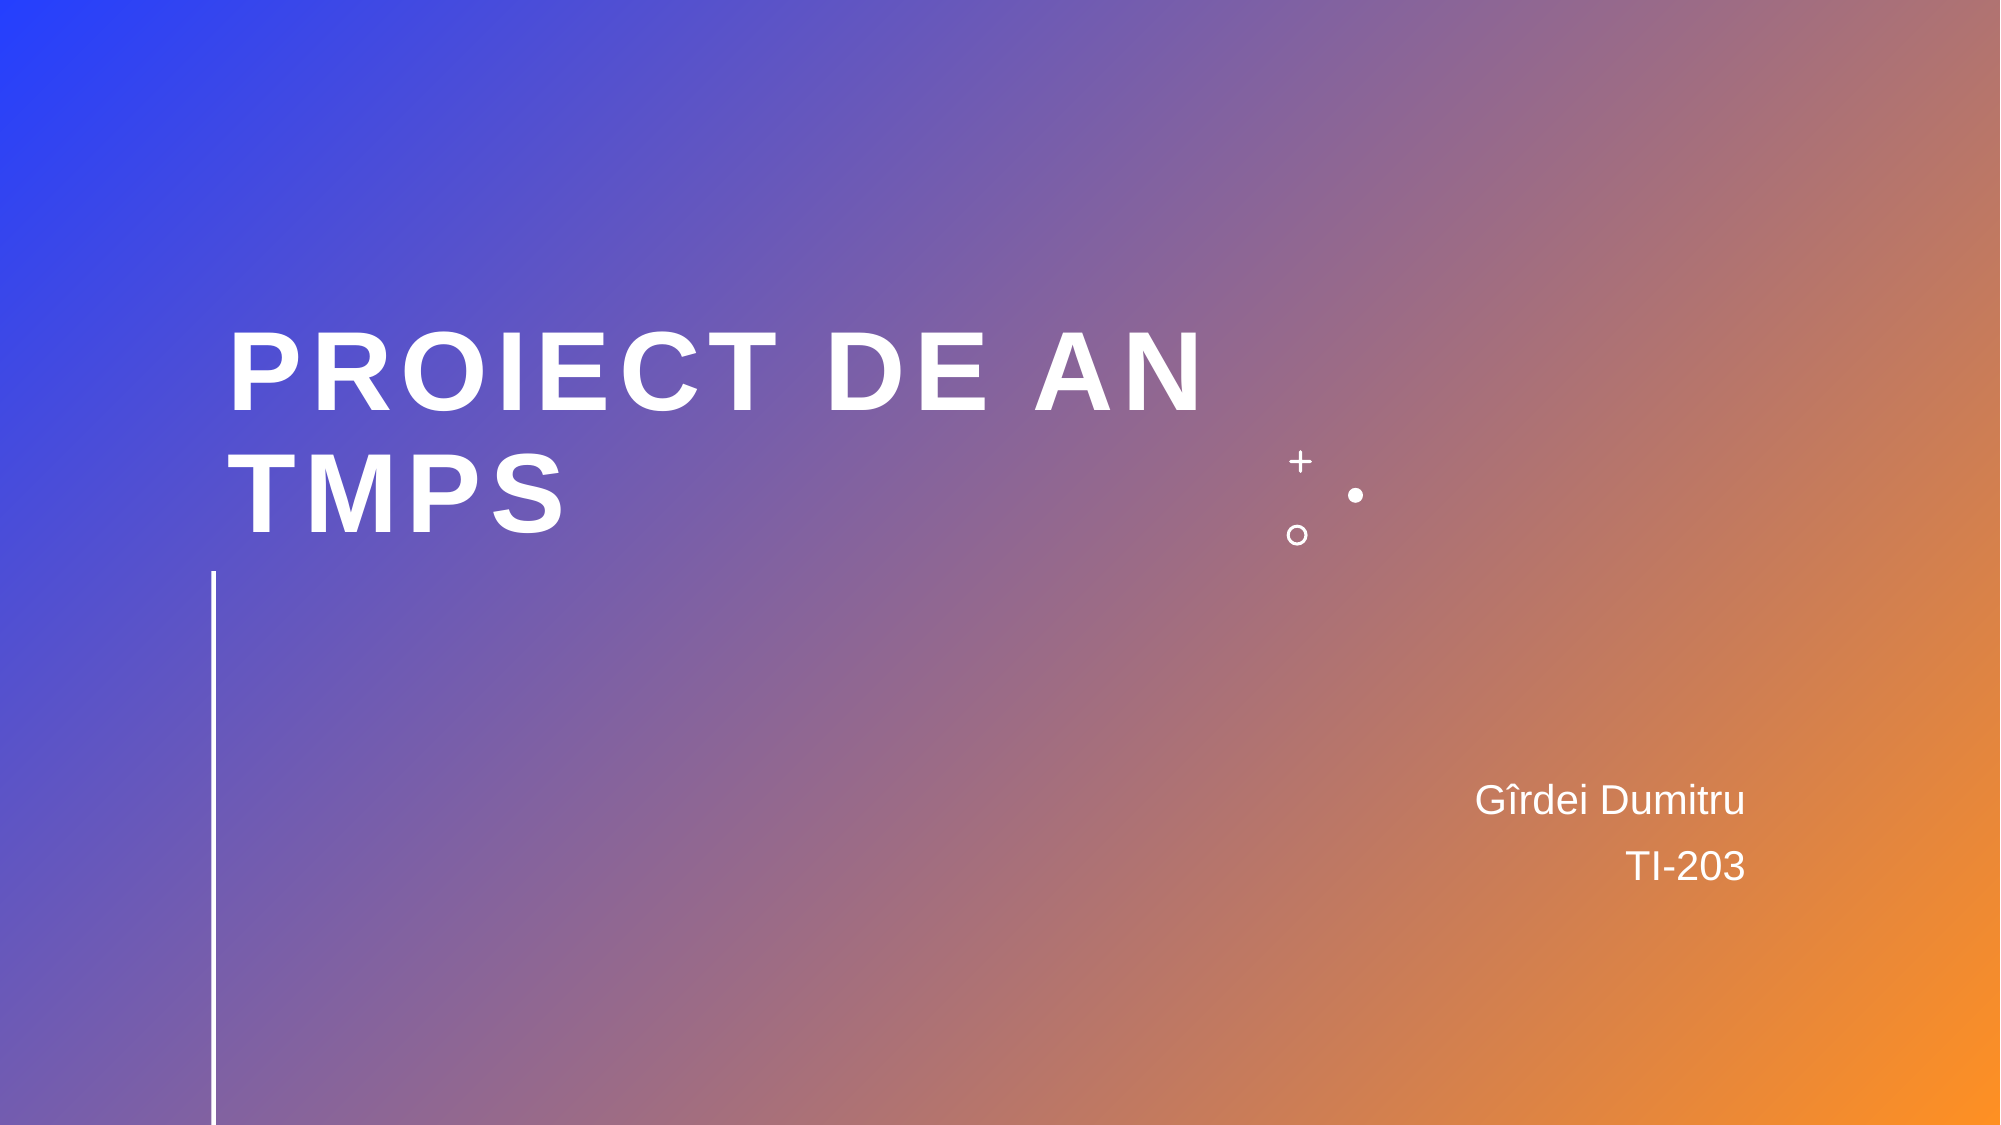

# Proiect de an tmps
Gîrdei Dumitru
TI-203